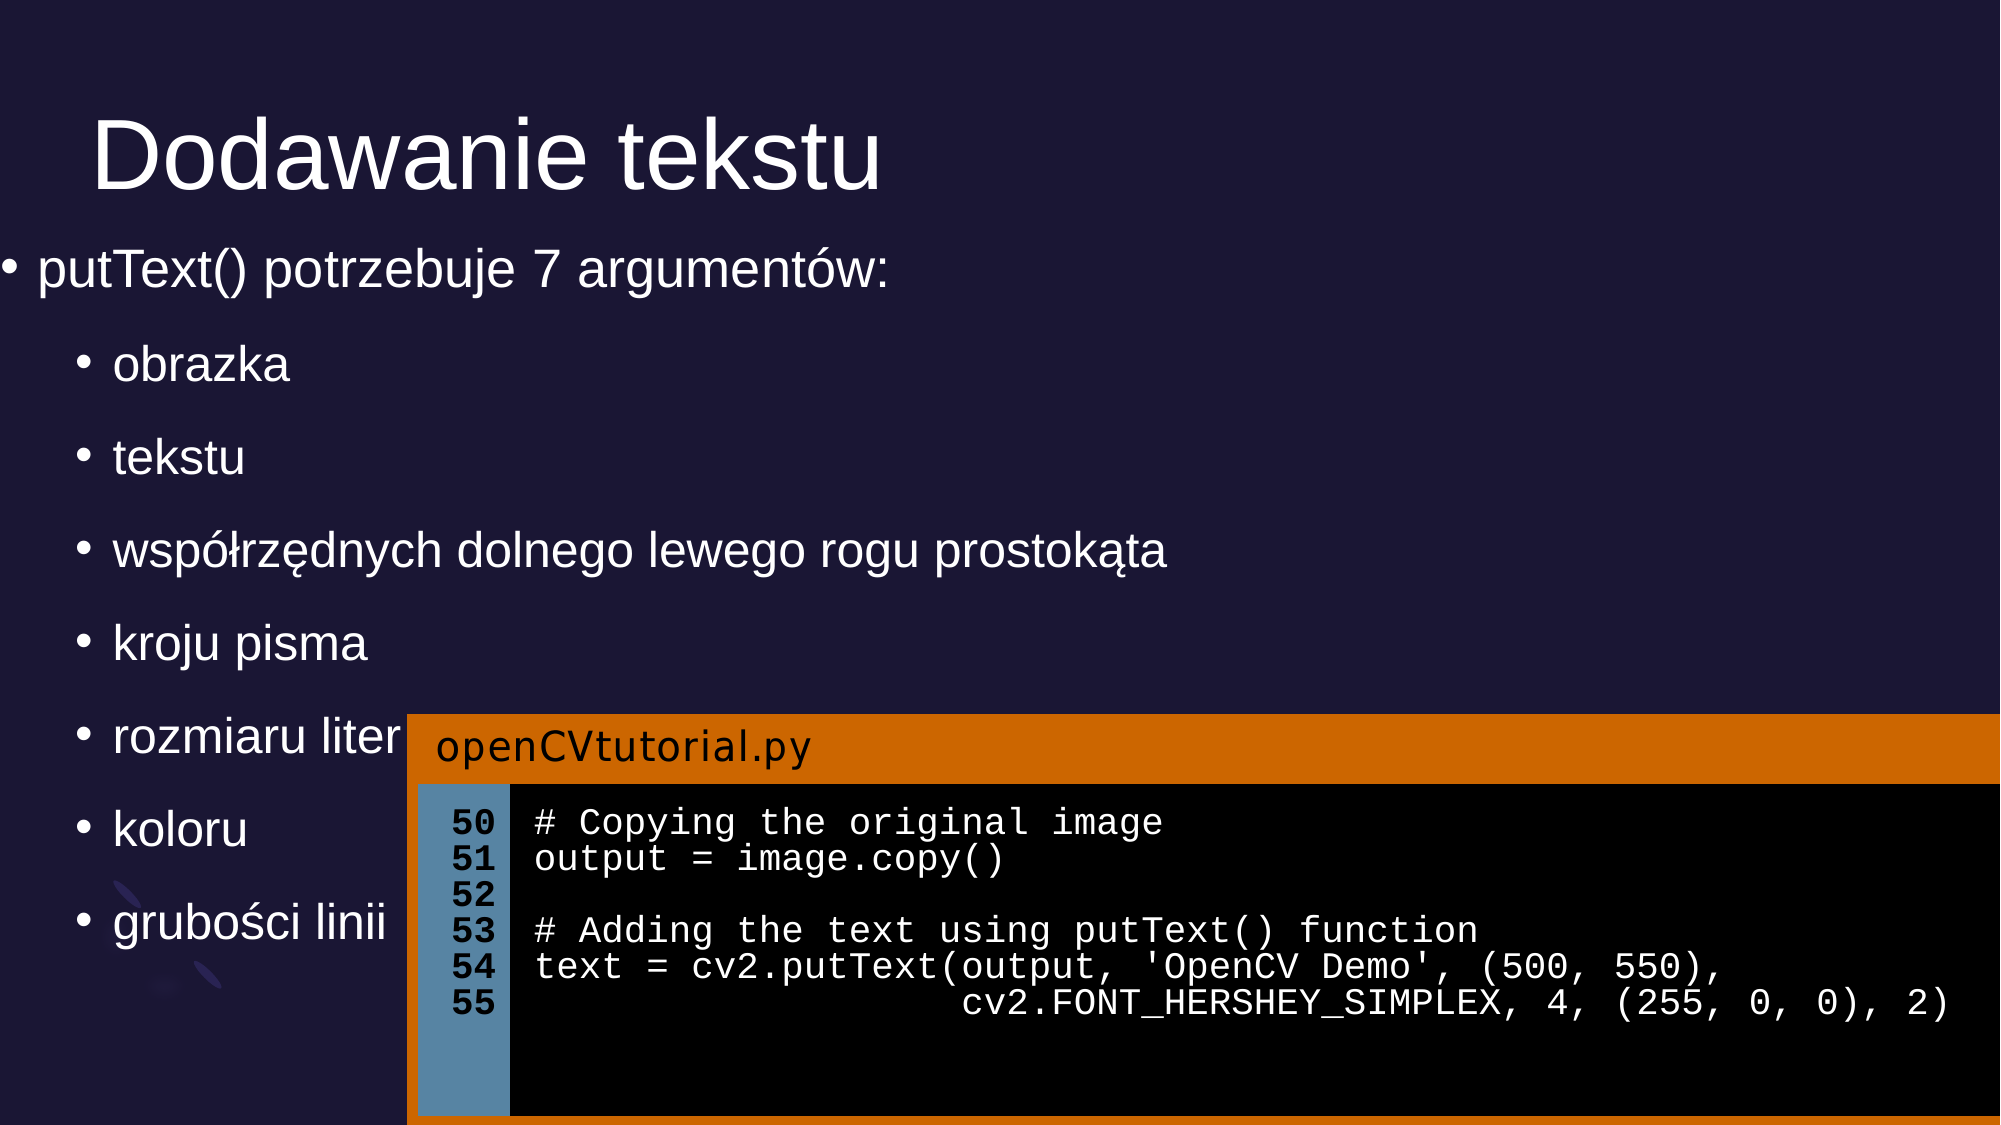

# Dodawanie tekstu
putText() potrzebuje 7 argumentów:
obrazka
tekstu
współrzędnych dolnego lewego rogu prostokąta
kroju pisma
rozmiaru liter
koloru
grubości linii
| openCVtutorial.py |  |
| --- | --- |
| 50 51 52 53 54 55 | # Copying the original image output = image.copy() # Adding the text using putText() function text = cv2.putText(output, 'OpenCV Demo', (500, 550), cv2.FONT\_HERSHEY\_SIMPLEX, 4, (255, 0, 0), 2) |